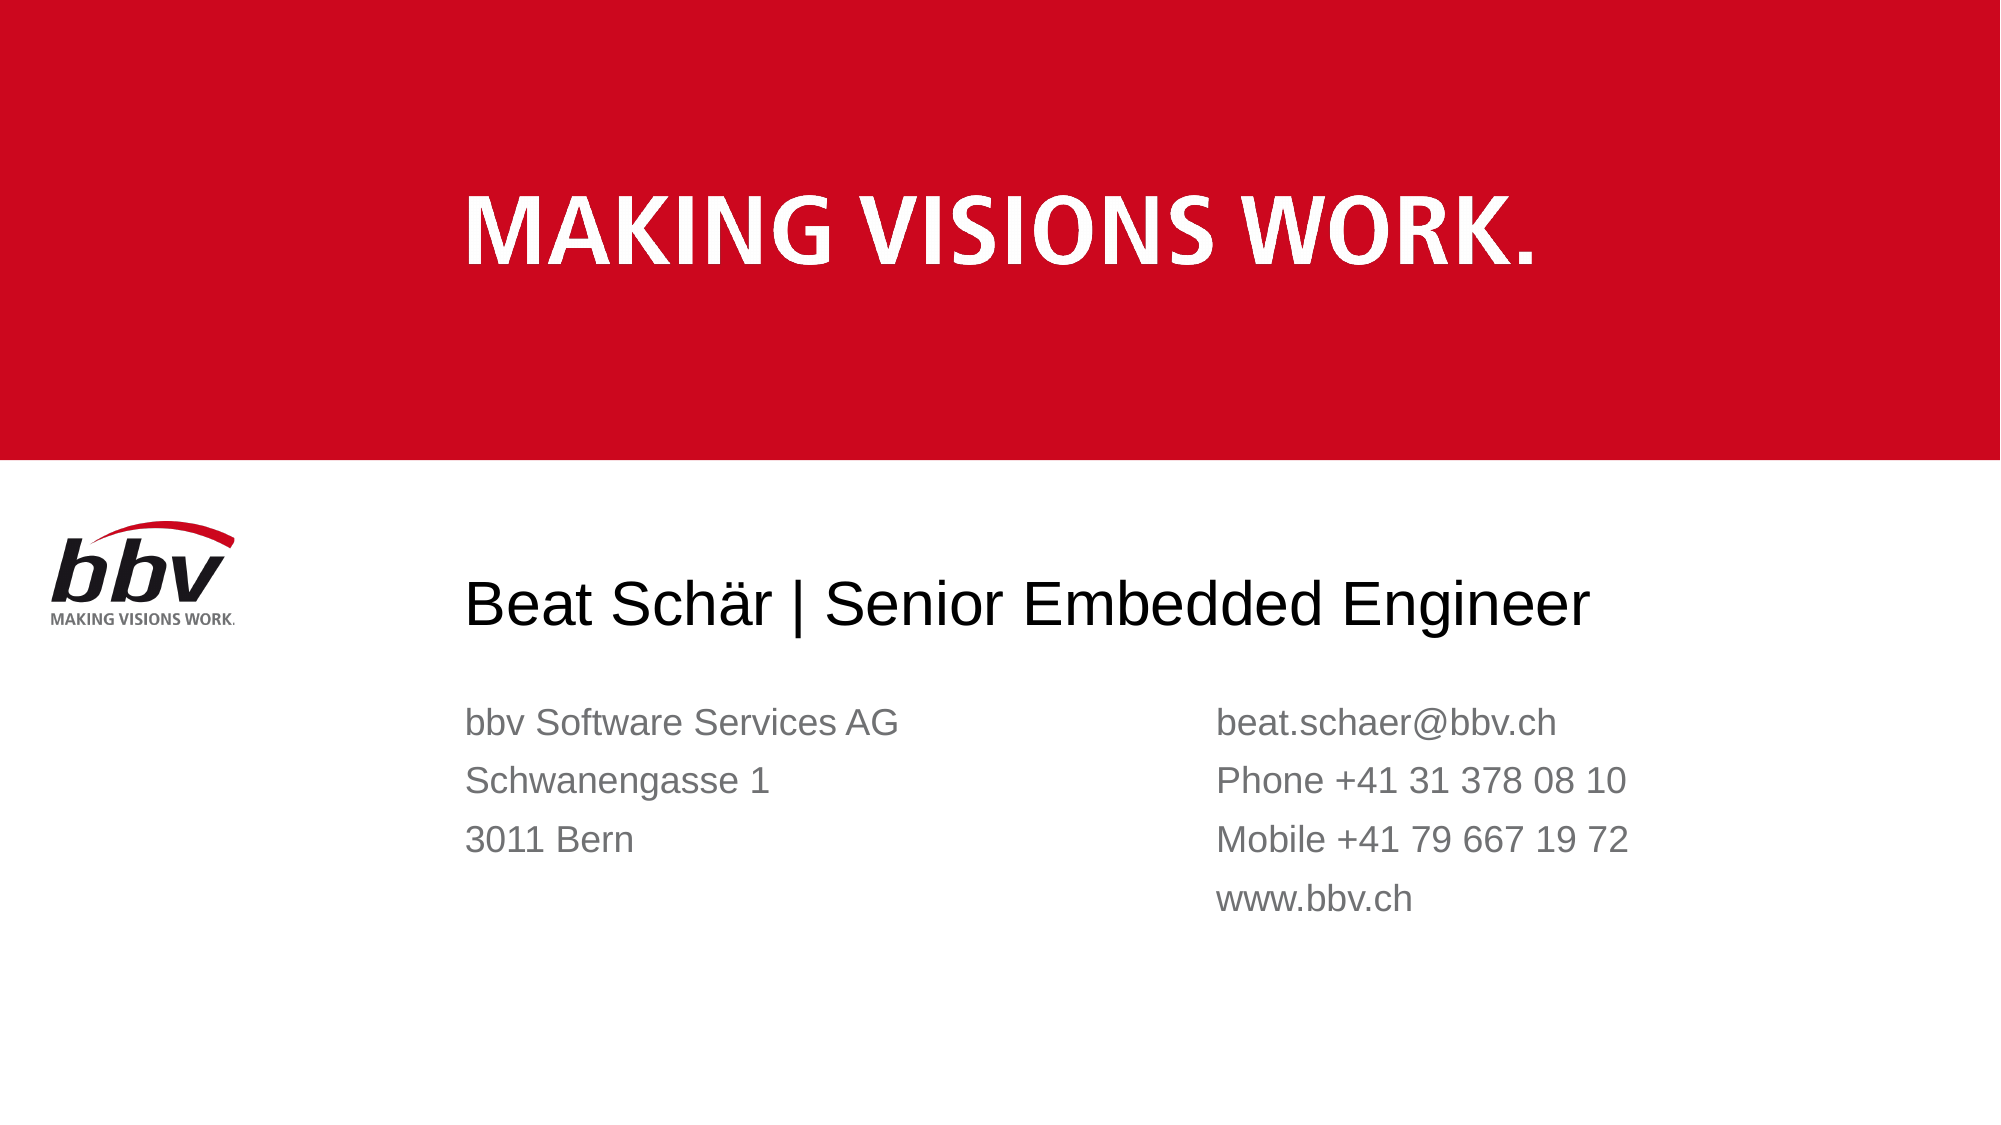

# Beat Schär | Senior Embedded Engineer
bbv Software Services AG
Schwanengasse 1
3011 Bern
beat.schaer@bbv.ch
Phone +41 31 378 08 10
Mobile +41 79 667 19 72
www.bbv.ch